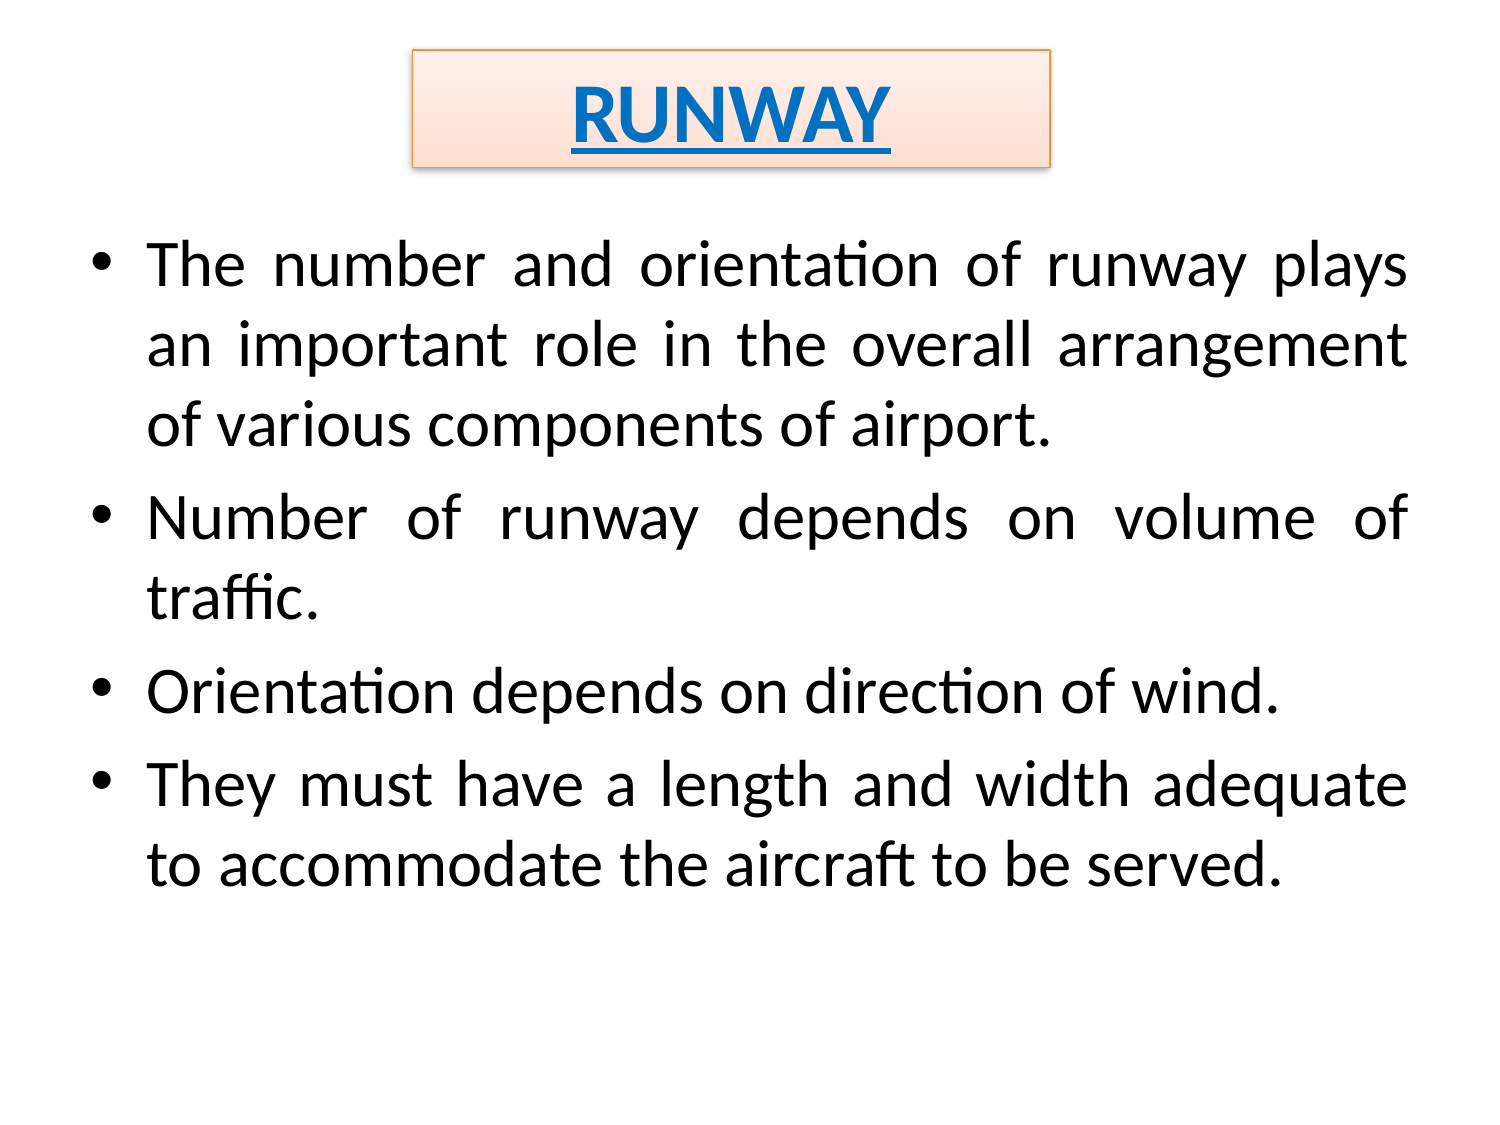

# RUNWAY
The number and orientation of runway plays an important role in the overall arrangement of various components of airport.
Number of runway depends on volume of traffic.
Orientation depends on direction of wind.
They must have a length and width adequate to accommodate the aircraft to be served.